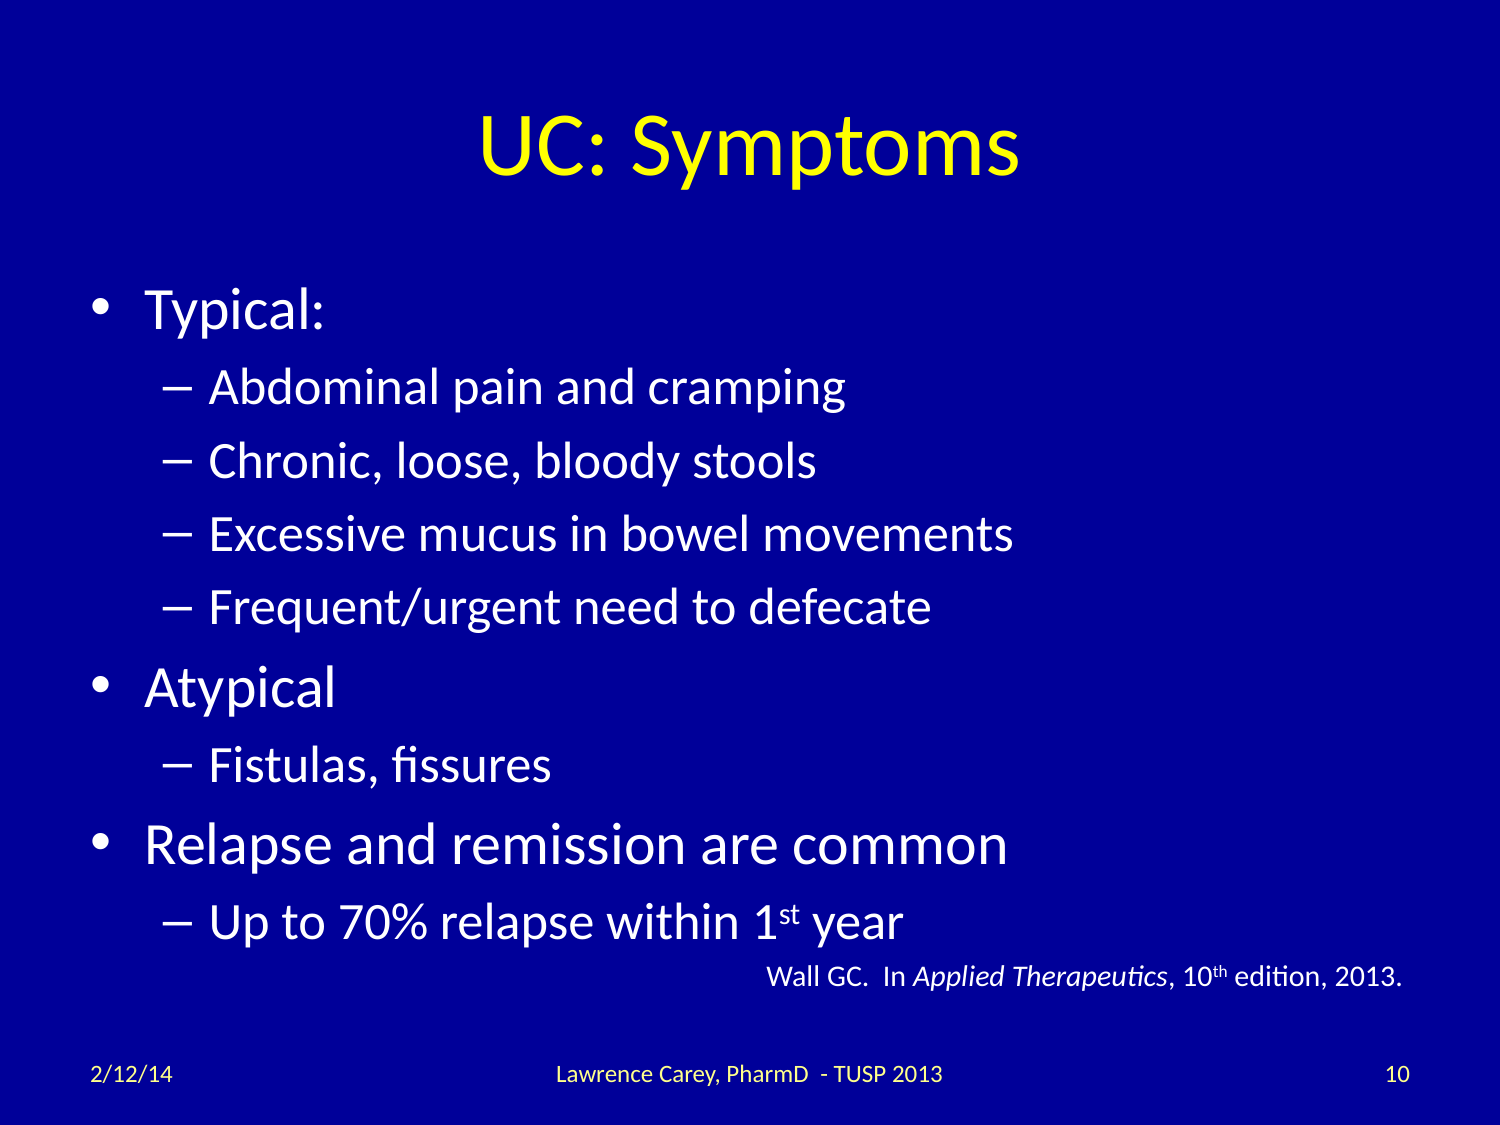

# UC: Symptoms
Typical:
Abdominal pain and cramping
Chronic, loose, bloody stools
Excessive mucus in bowel movements
Frequent/urgent need to defecate
Atypical
Fistulas, fissures
Relapse and remission are common
Up to 70% relapse within 1st year
Wall GC.  In Applied Therapeutics, 10th edition, 2013.
2/12/14
Lawrence Carey, PharmD  - TUSP 2013
10